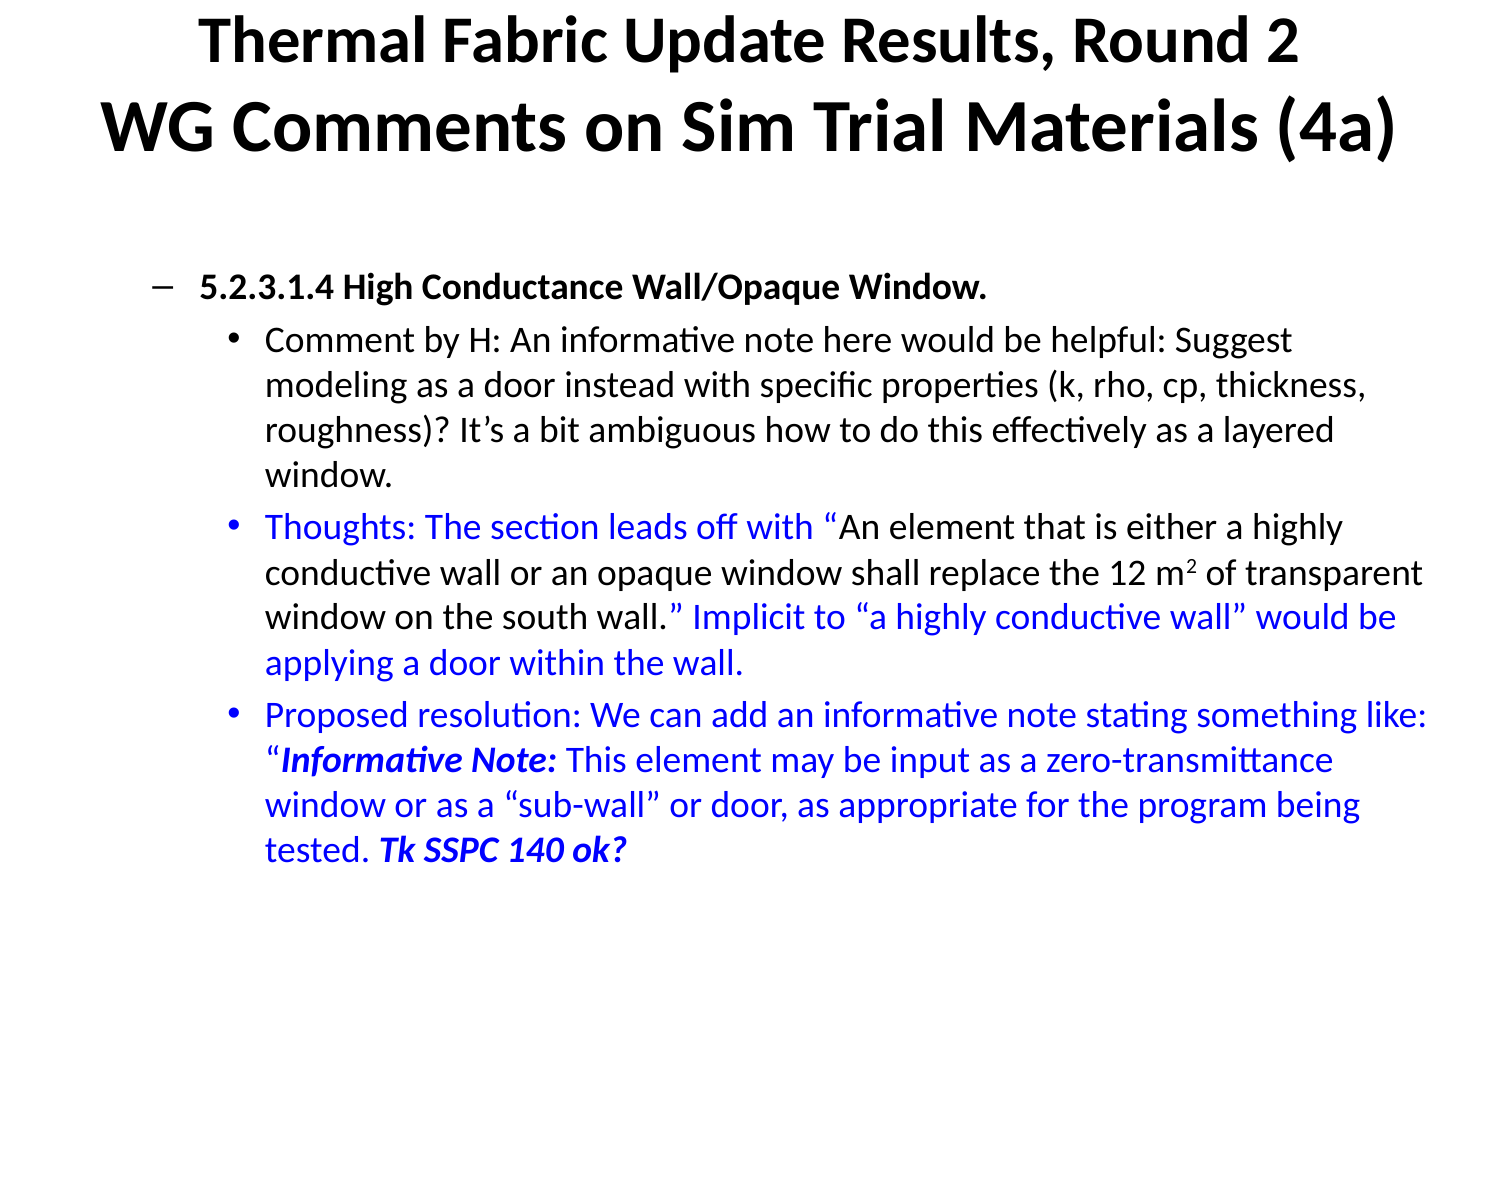

# Thermal Fabric Update Results, Round 2 WG Comments on Sim Trial Materials (4a)

5.2.3.1.4 High Conductance Wall/Opaque Window.
Comment by H: An informative note here would be helpful: Suggest modeling as a door instead with specific properties (k, rho, cp, thickness, roughness)? It’s a bit ambiguous how to do this effectively as a layered window.
Thoughts: The section leads off with “An element that is either a highly conductive wall or an opaque window shall replace the 12 m2 of transparent window on the south wall.” Implicit to “a highly conductive wall” would be applying a door within the wall.
Proposed resolution: We can add an informative note stating something like: “Informative Note: This element may be input as a zero-transmittance window or as a “sub-wall” or door, as appropriate for the program being tested. Tk SSPC 140 ok?